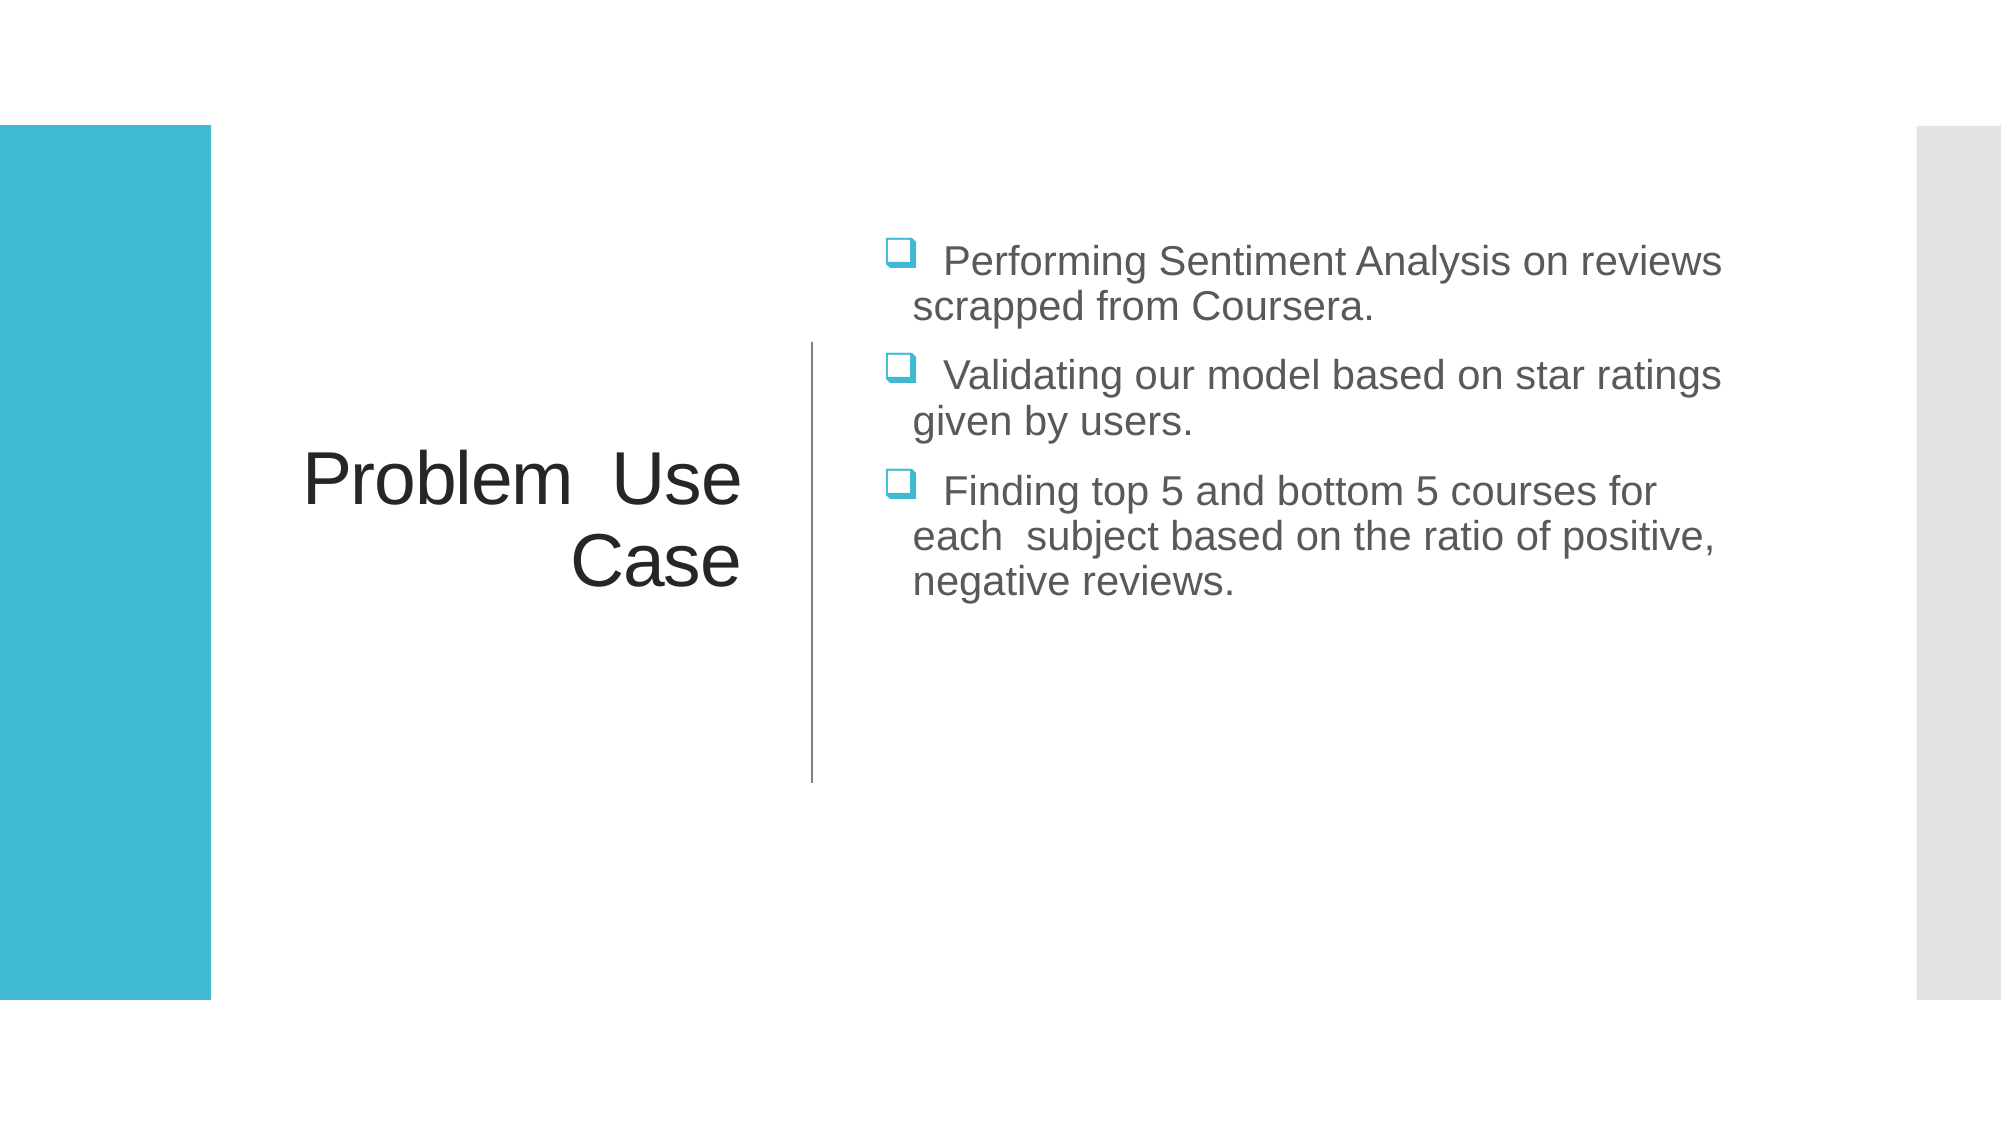

# Problem  Use Case

  Performing Sentiment Analysis on reviews scrapped from Coursera.
  Validating our model based on star ratings given by users.
  Finding top 5 and bottom 5 courses for each  subject based on the ratio of positive, negative reviews.

2